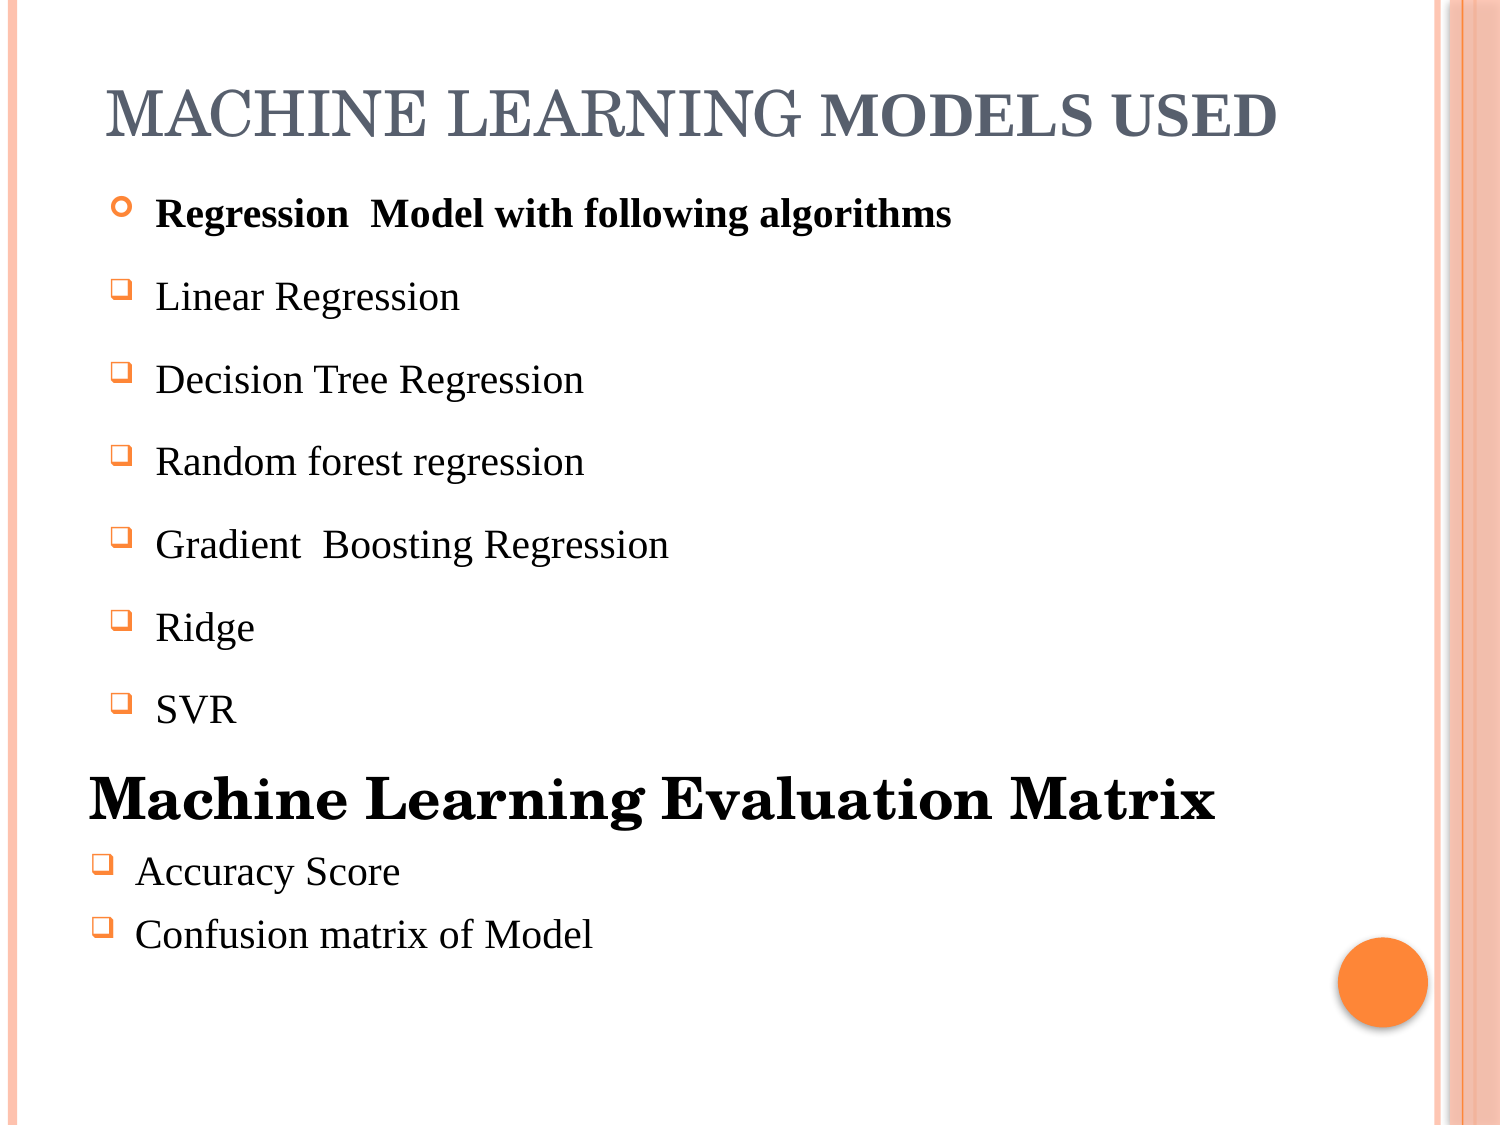

# Machine Learning MODELS USED
Regression  Model with following algorithms
Linear Regression
Decision Tree Regression
Random forest regression
Gradient  Boosting Regression
Ridge
SVR
Machine Learning Evaluation Matrix
Accuracy Score
Confusion matrix of Model